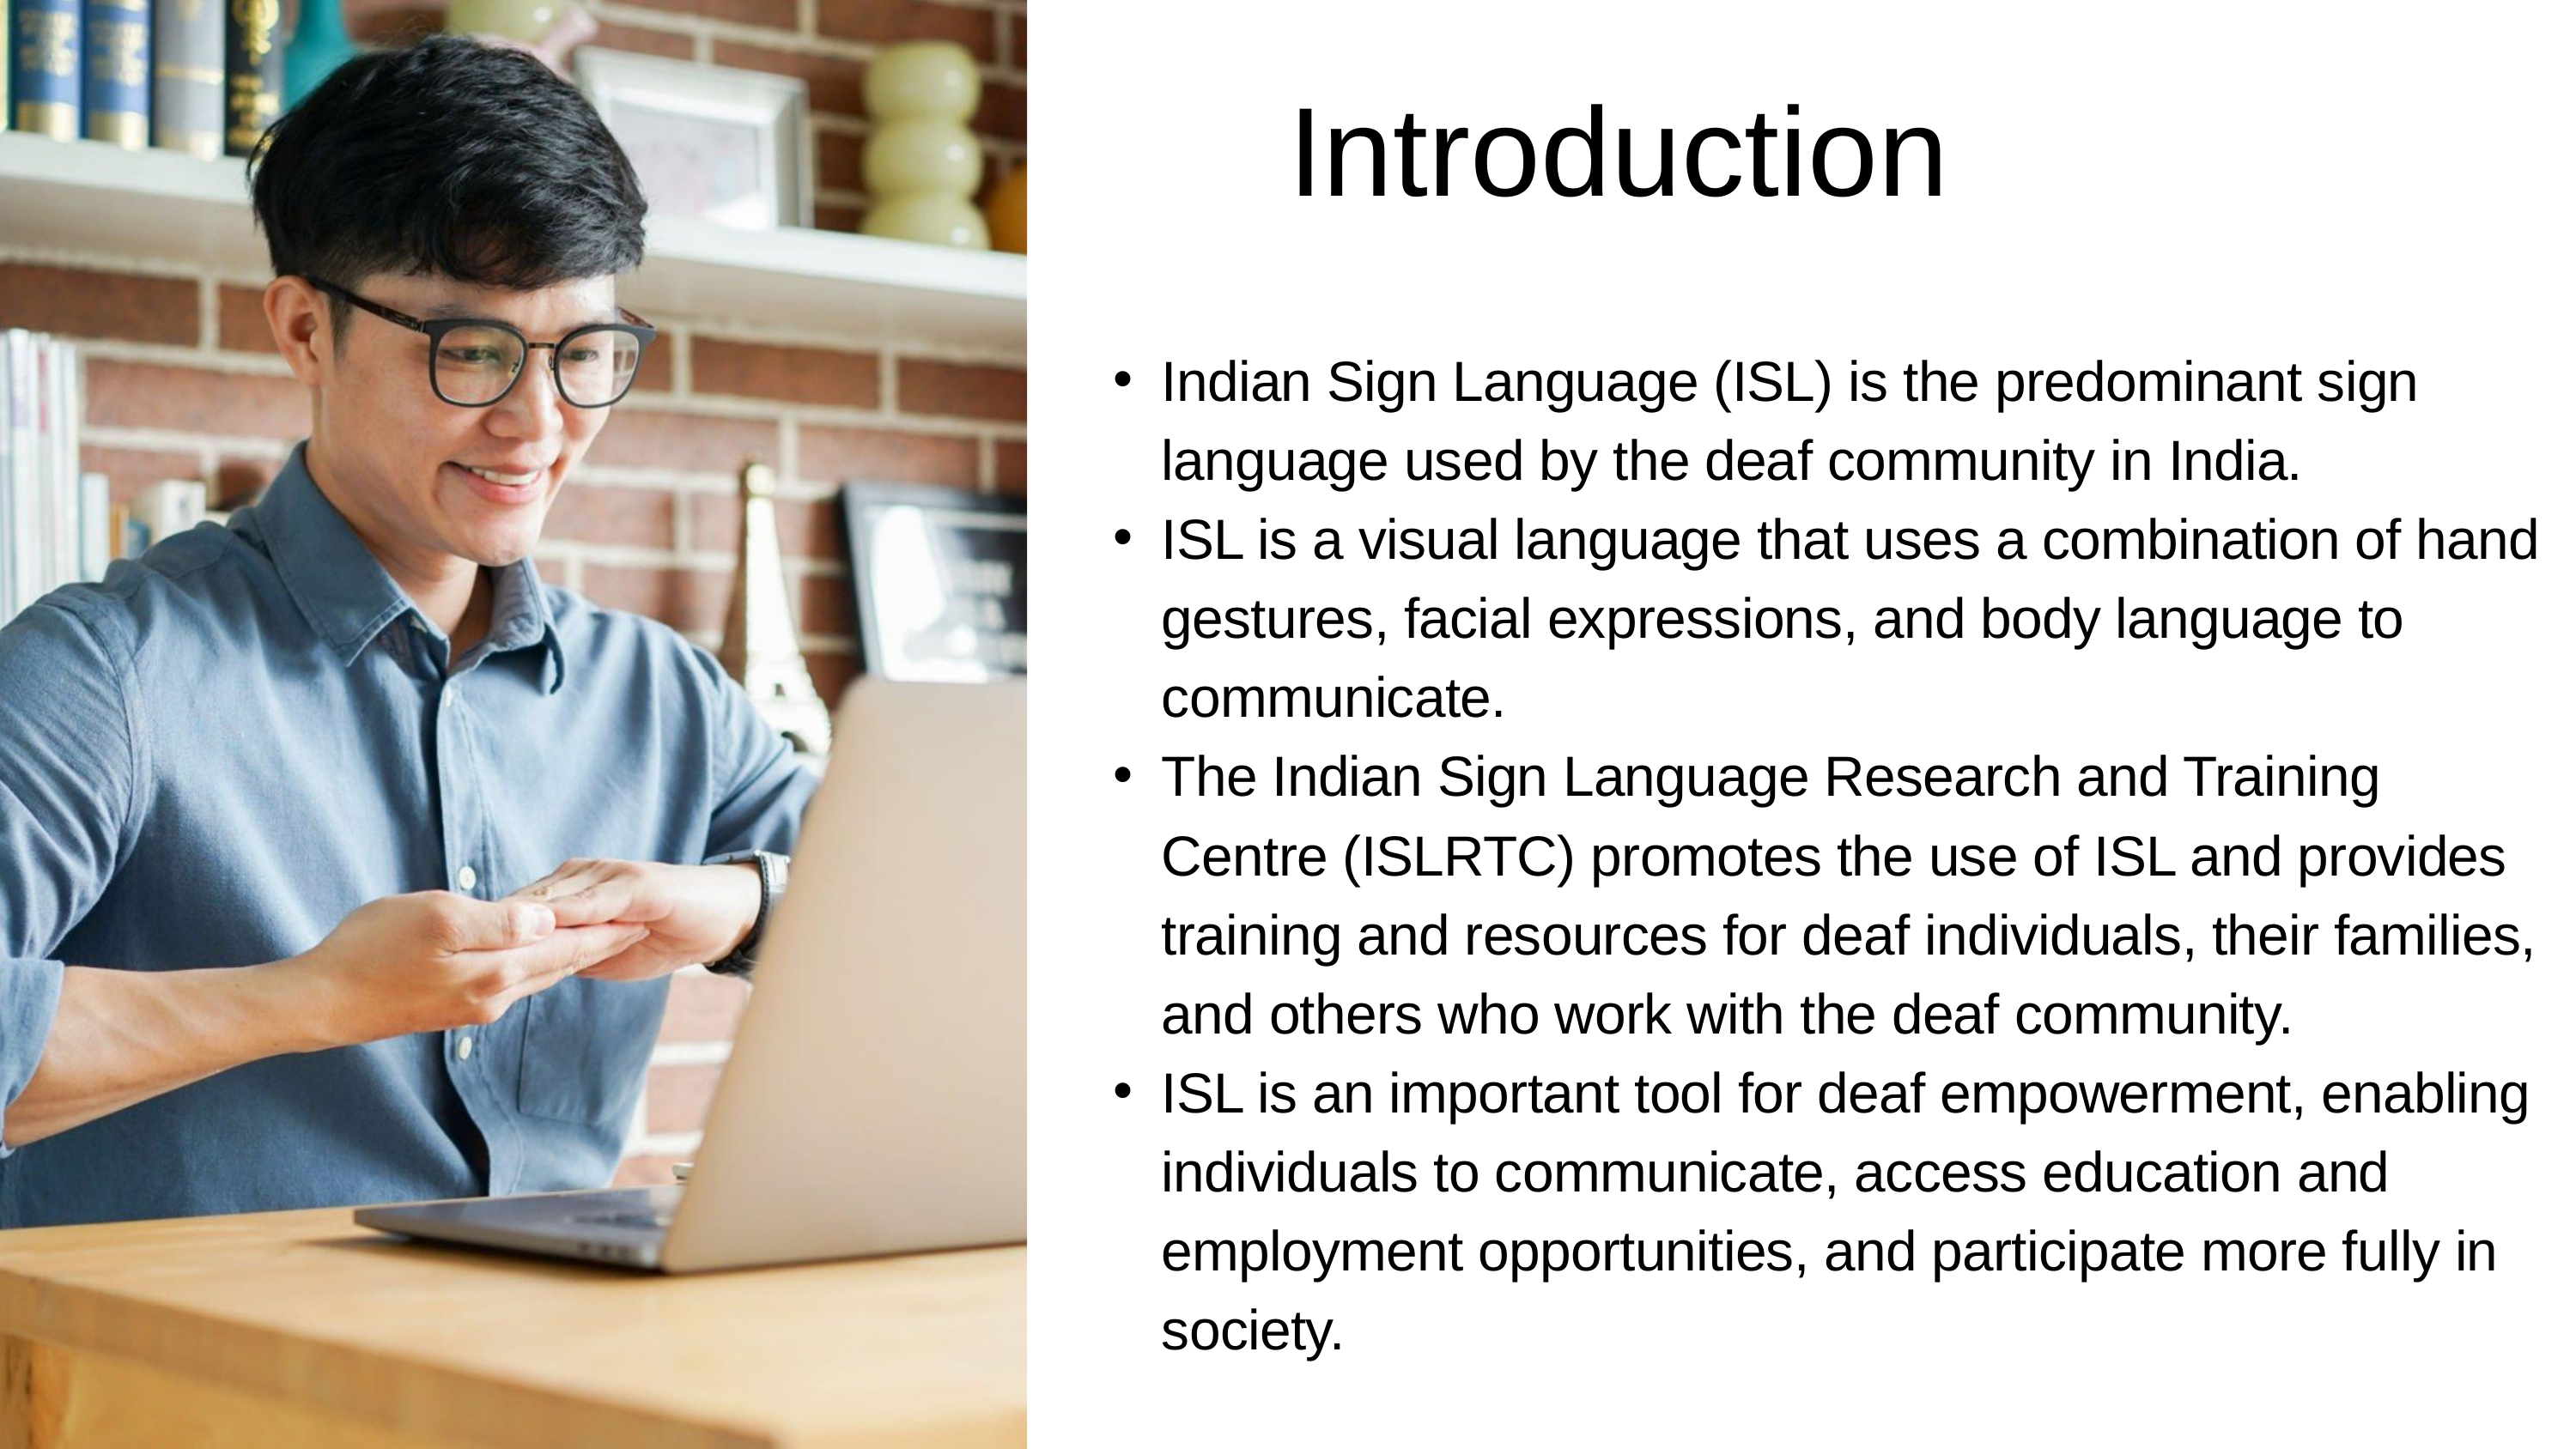

Introduction
Indian Sign Language (ISL) is the predominant sign language used by the deaf community in India.
ISL is a visual language that uses a combination of hand gestures, facial expressions, and body language to communicate.
The Indian Sign Language Research and Training Centre (ISLRTC) promotes the use of ISL and provides training and resources for deaf individuals, their families, and others who work with the deaf community.
ISL is an important tool for deaf empowerment, enabling individuals to communicate, access education and employment opportunities, and participate more fully in society.